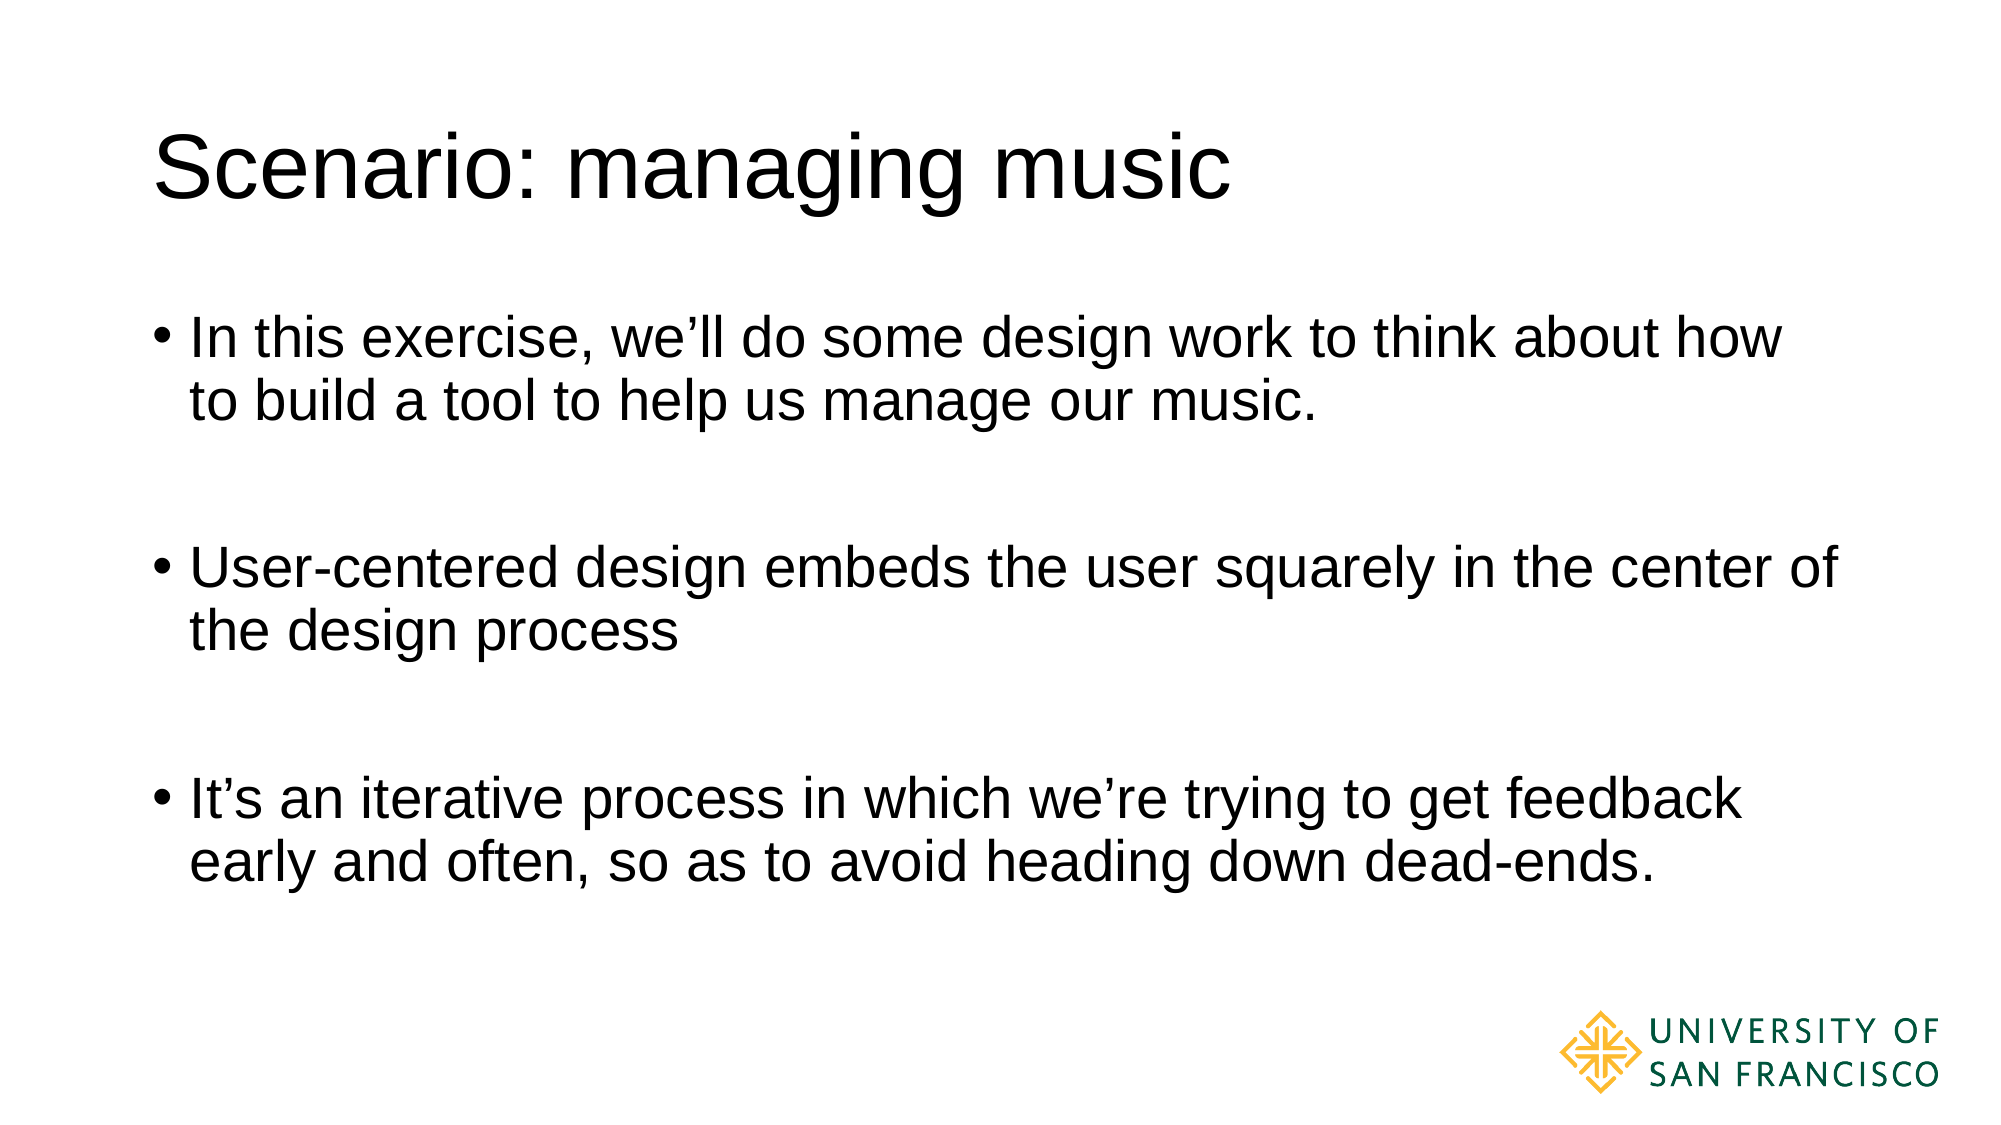

# Scenario: managing music
In this exercise, we’ll do some design work to think about how to build a tool to help us manage our music.

User-centered design embeds the user squarely in the center of the design process

It’s an iterative process in which we’re trying to get feedback early and often, so as to avoid heading down dead-ends.